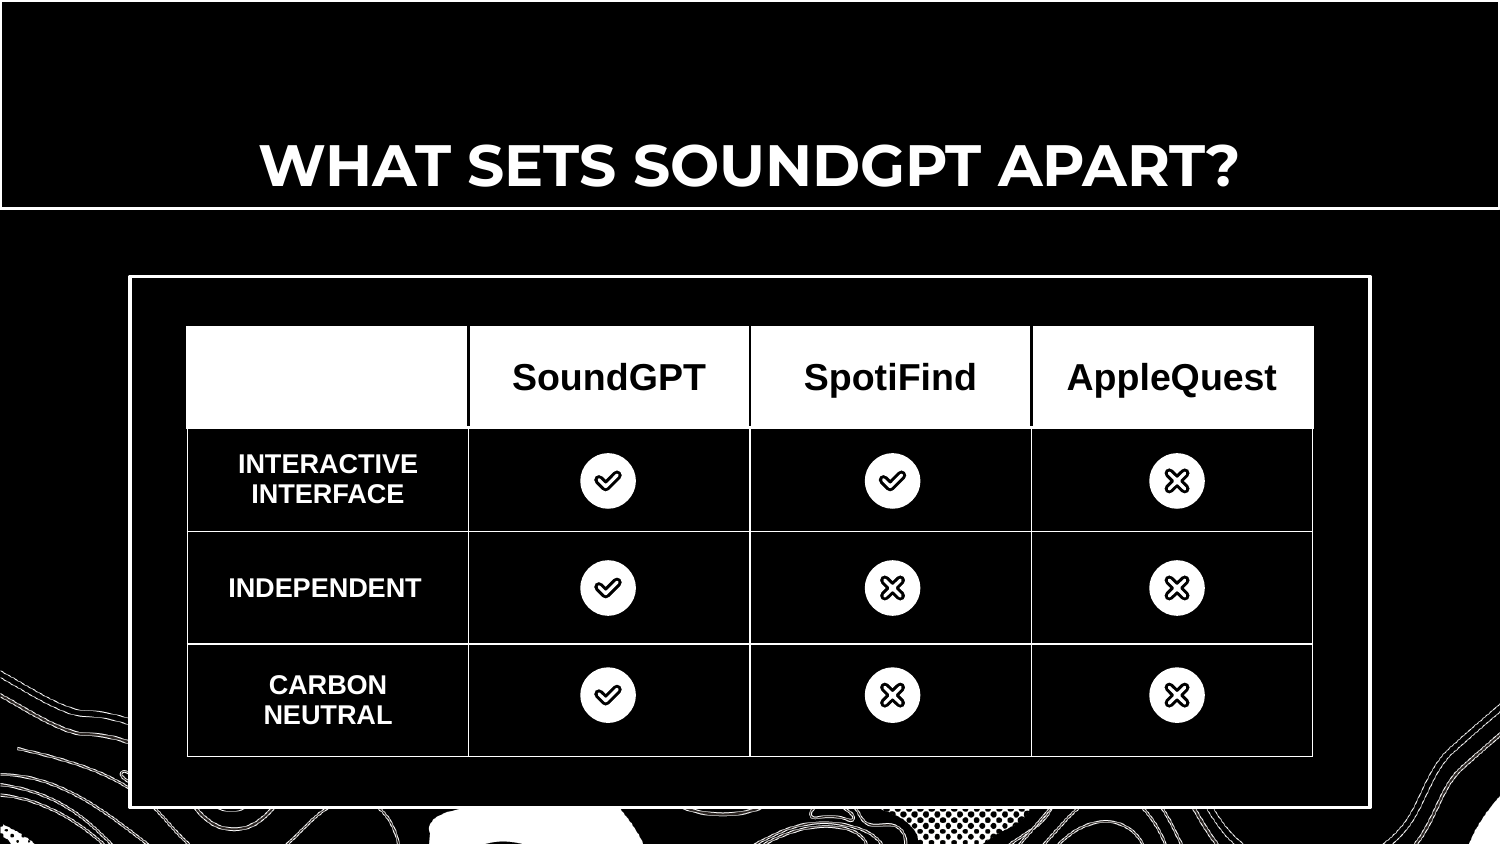

# WHAT SETS SOUNDGPT APART?

|  | SoundGPT | SpotiFind | AppleQuest |
| --- | --- | --- | --- |
| INTERACTIVE INTERFACE |  |  |  |
| INDEPENDENT |  |  |  |
| CARBON NEUTRAL |  | d |  |